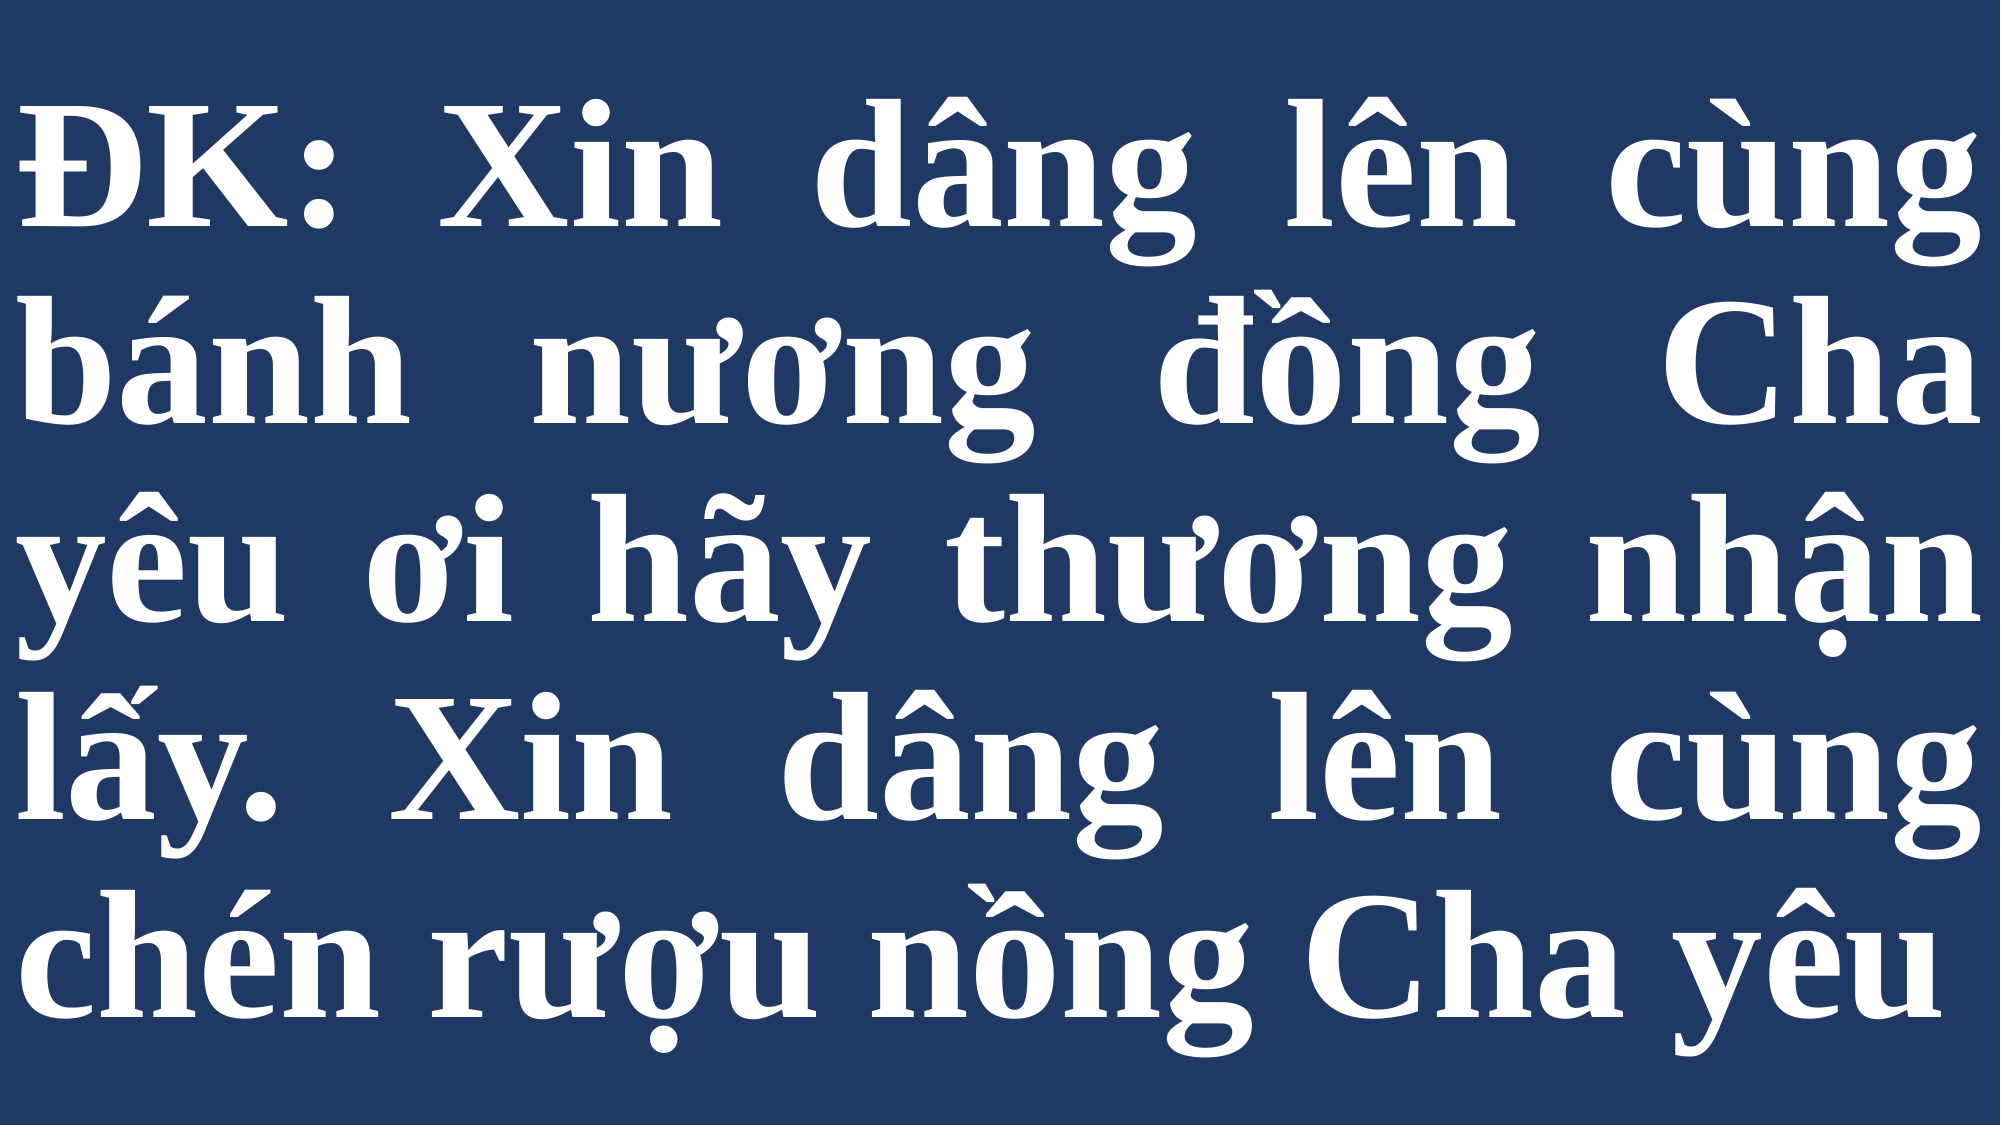

# ĐK: Xin dâng lên cùng bánh nương đồng Cha yêu ơi hãy thương nhận lấy. Xin dâng lên cùng chén rượu nồng Cha yêu